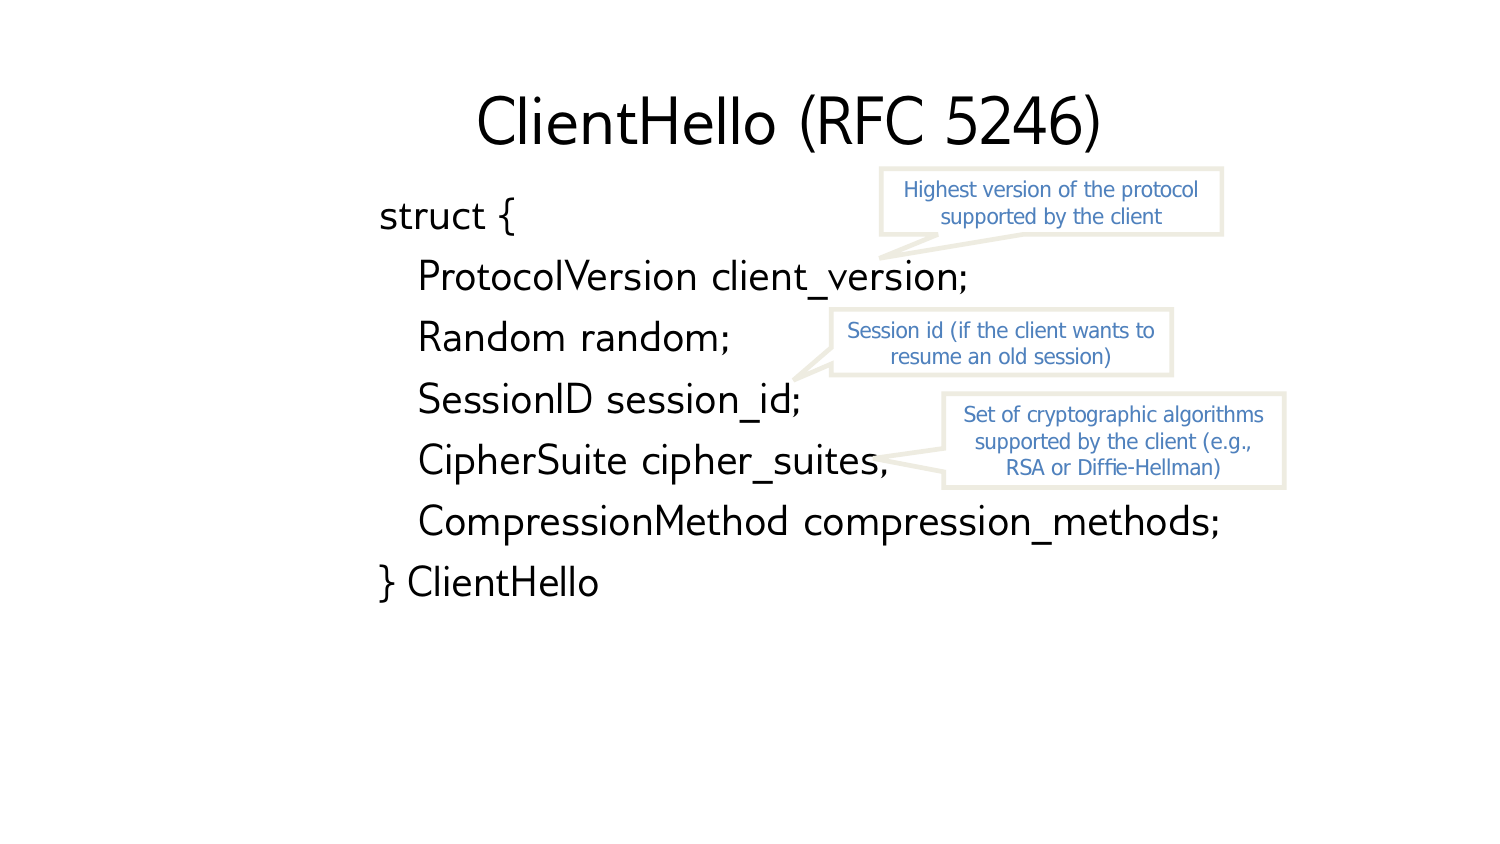

# ClientHello (RFC 5246)
Highest version of the protocol supported by the client
struct {
   ProtocolVersion client_version;
   Random random;
   SessionID session_id;
   CipherSuite cipher_suites;
   CompressionMethod compression_methods;
} ClientHello
Session id (if the client wants to resume an old session)
Set of cryptographic algorithms supported by the client (e.g., RSA or Diffie-Hellman)